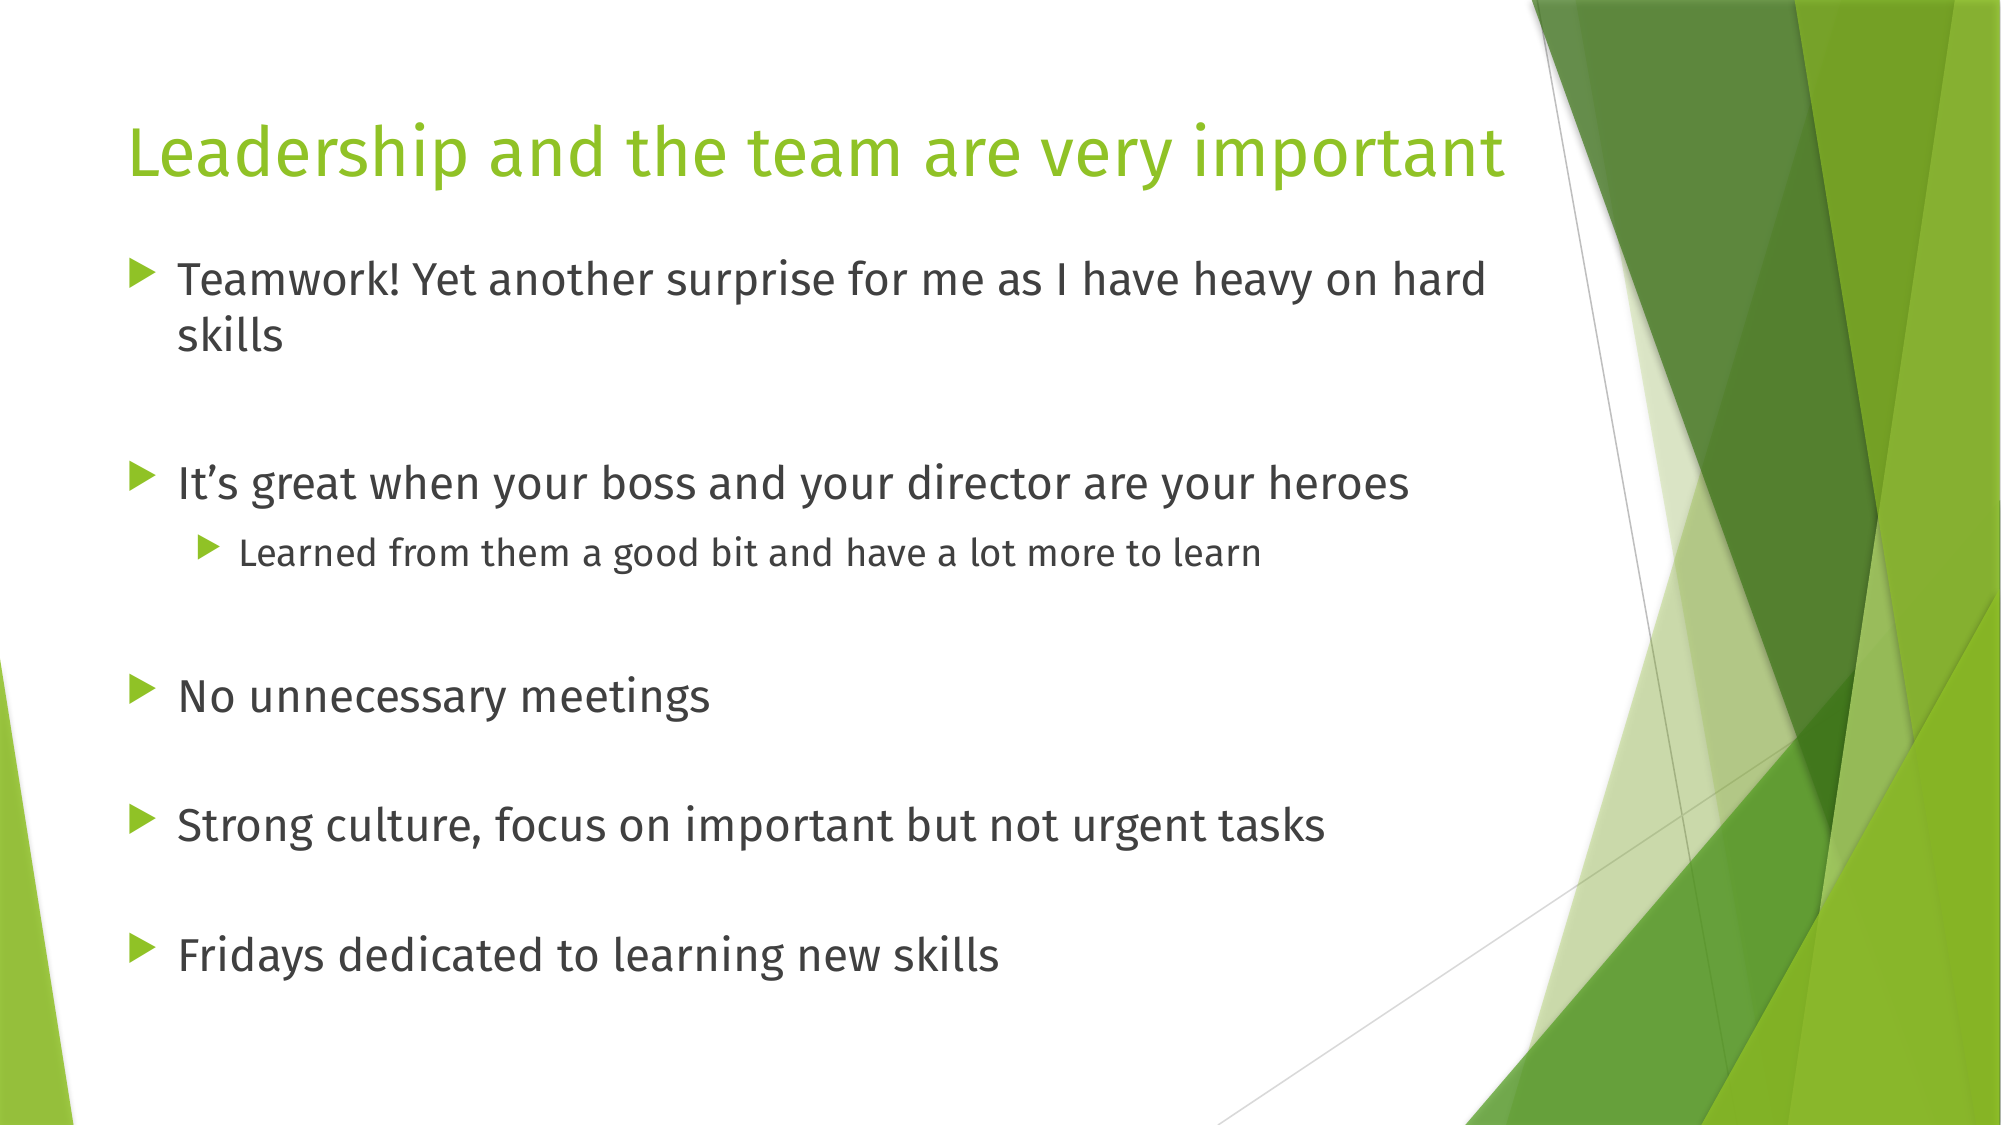

# Leadership and the team are very important
Teamwork! Yet another surprise for me as I have heavy on hard skills

It’s great when your boss and your director are your heroes
Learned from them a good bit and have a lot more to learn

No unnecessary meetings
Strong culture, focus on important but not urgent tasks
Fridays dedicated to learning new skills